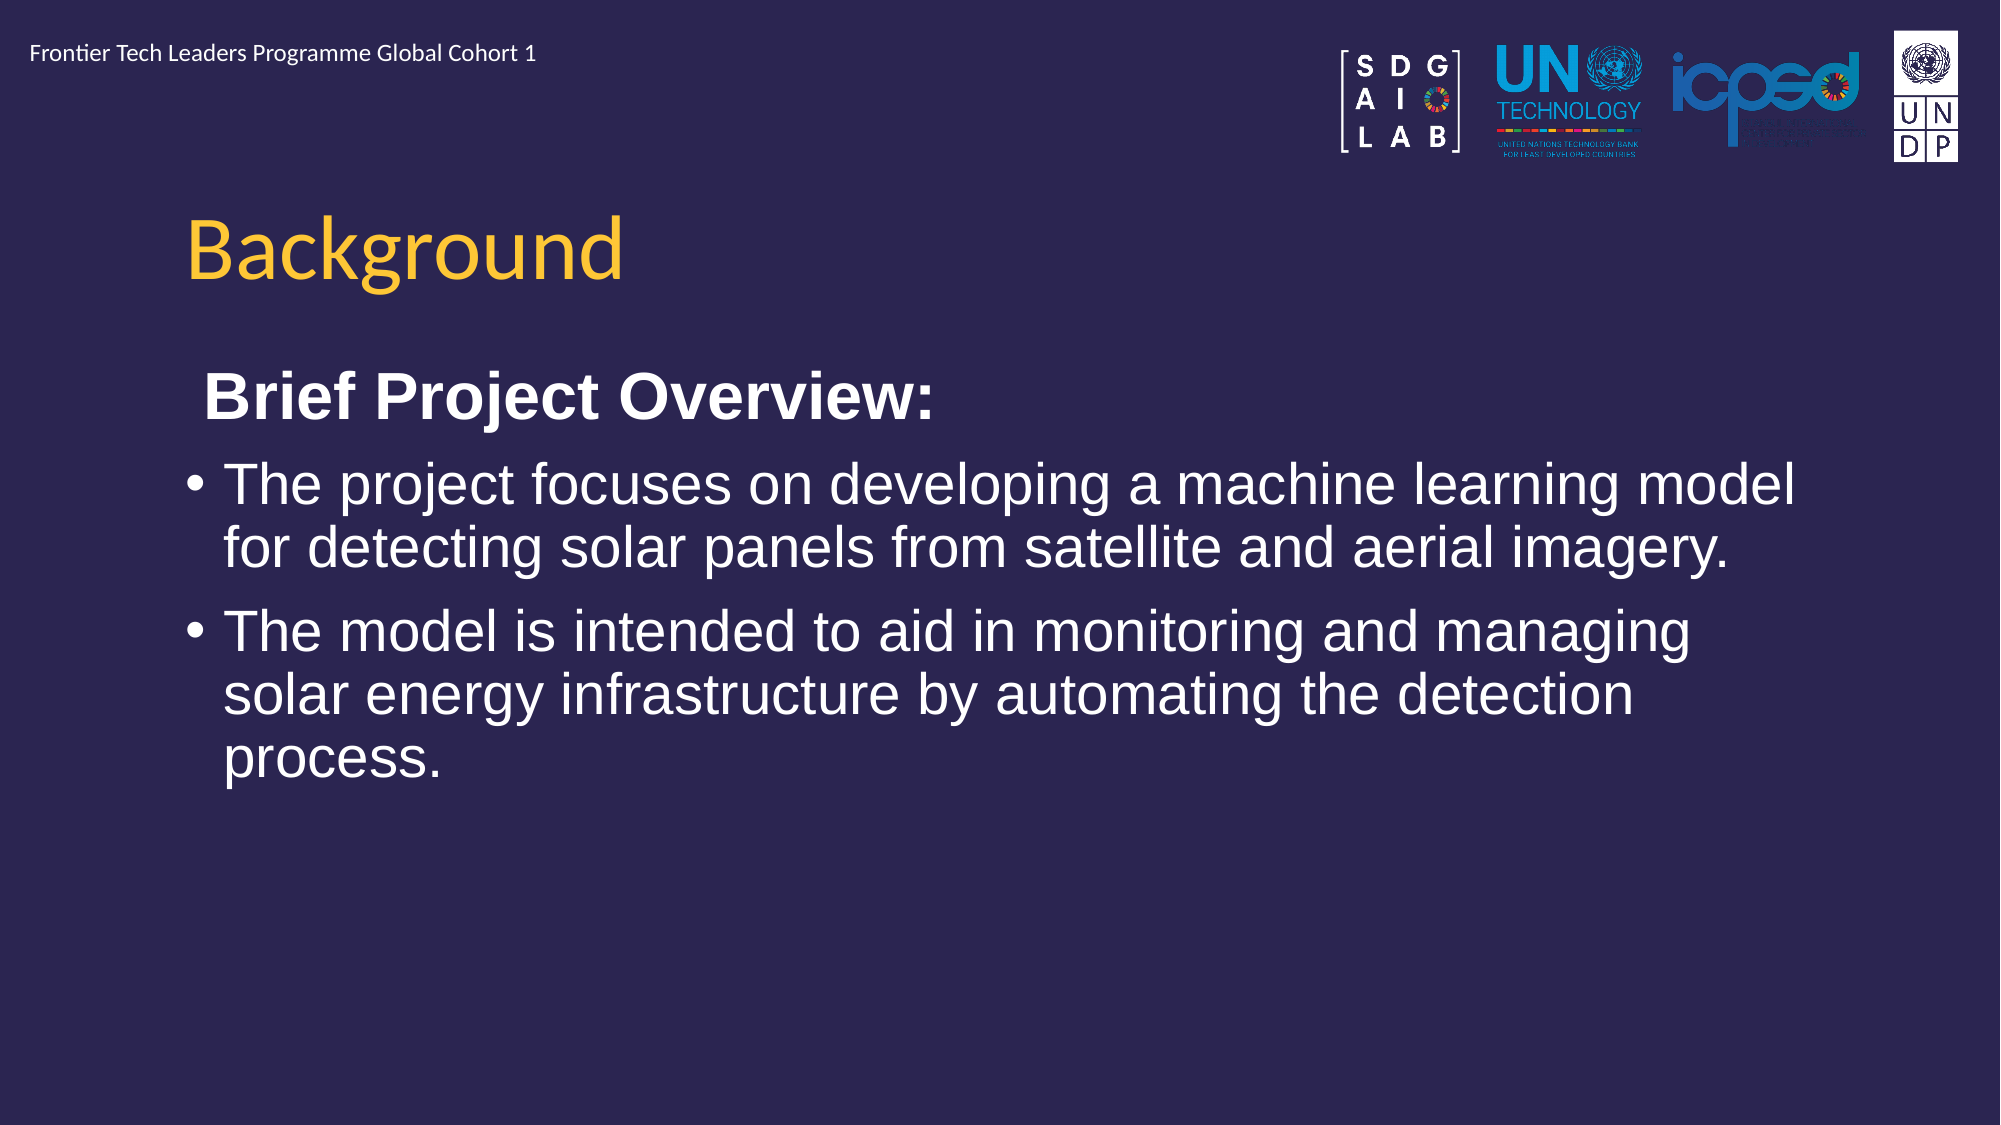

Frontier Tech Leaders Programme Global Cohort 1
# Background

 Brief Project Overview:
The project focuses on developing a machine learning model for detecting solar panels from satellite and aerial imagery.
The model is intended to aid in monitoring and managing solar energy infrastructure by automating the detection process.